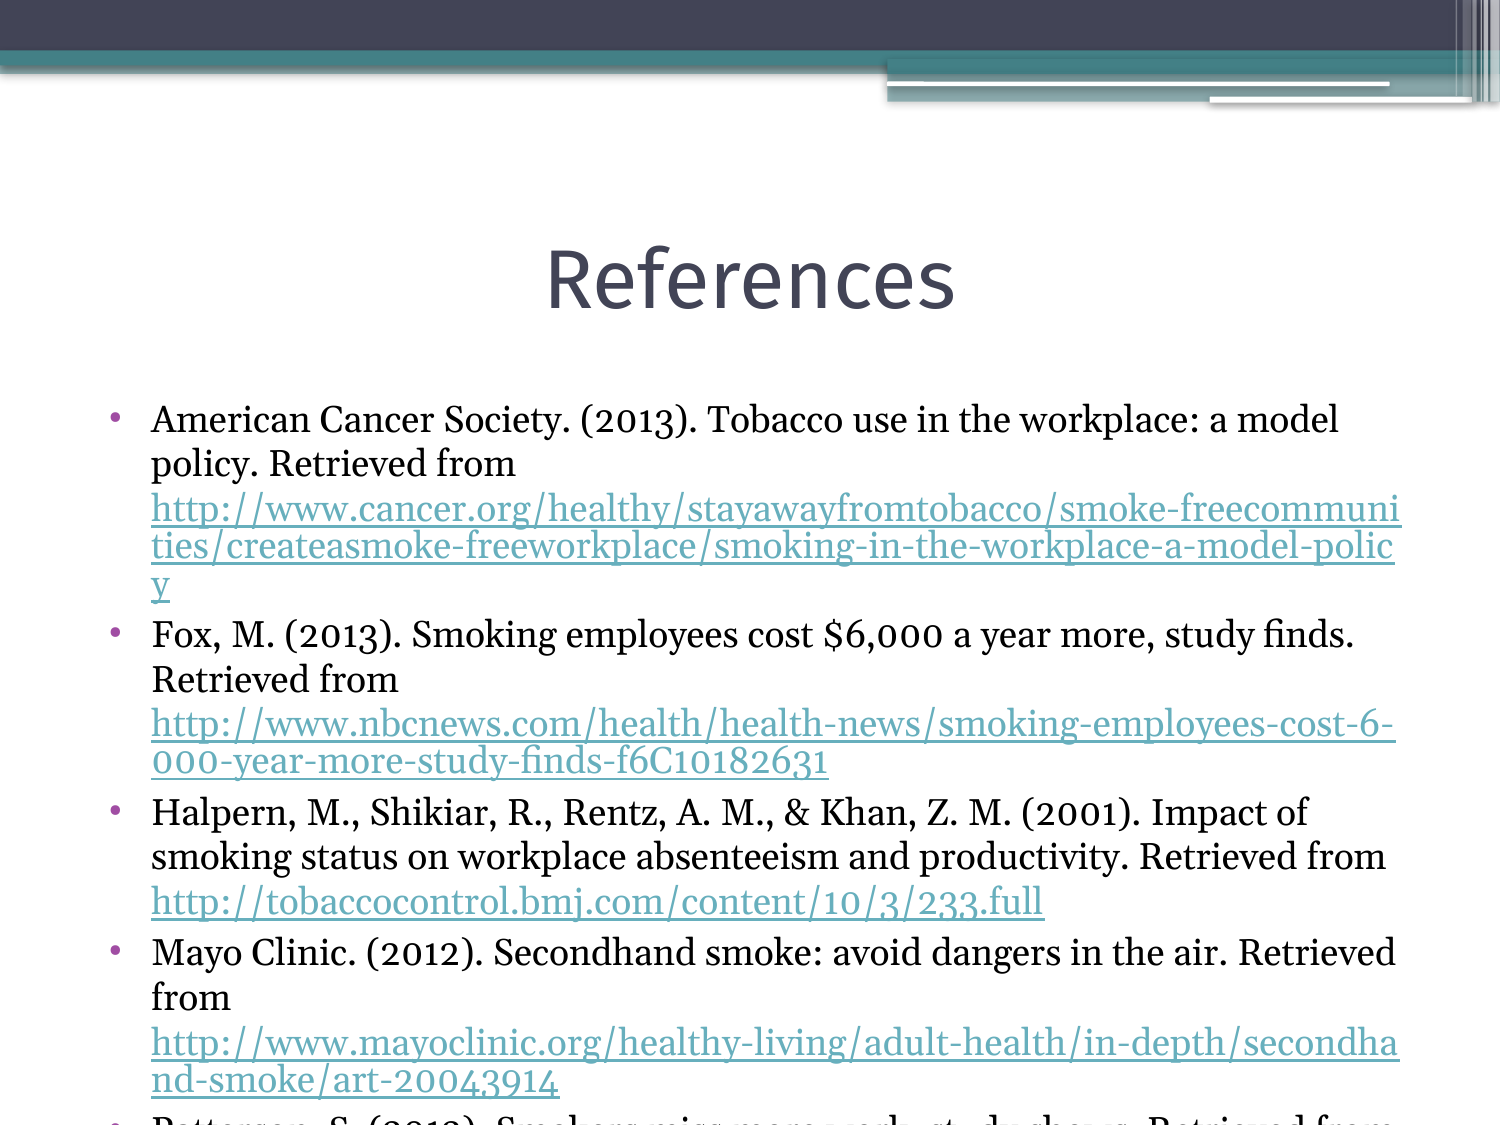

# References
American Cancer Society. (2013). Tobacco use in the workplace: a model policy. Retrieved from http://www.cancer.org/healthy/stayawayfromtobacco/smoke-freecommunities/createasmoke-freeworkplace/smoking-in-the-workplace-a-model-policy
Fox, M. (2013). Smoking employees cost $6,000 a year more, study finds. Retrieved from http://www.nbcnews.com/health/health-news/smoking-employees-cost-6-000-year-more-study-finds-f6C10182631
Halpern, M., Shikiar, R., Rentz, A. M., & Khan, Z. M. (2001). Impact of smoking status on workplace absenteeism and productivity. Retrieved from http://tobaccocontrol.bmj.com/content/10/3/233.full
Mayo Clinic. (2012). Secondhand smoke: avoid dangers in the air. Retrieved from http://www.mayoclinic.org/healthy-living/adult-health/in-depth/secondhand-smoke/art-20043914
Patterson, S. (2012). Smokers miss more work, study shows. Retrieved from http://www.webpronews.com/smokers-miss-more-work-shows-study-2012-11